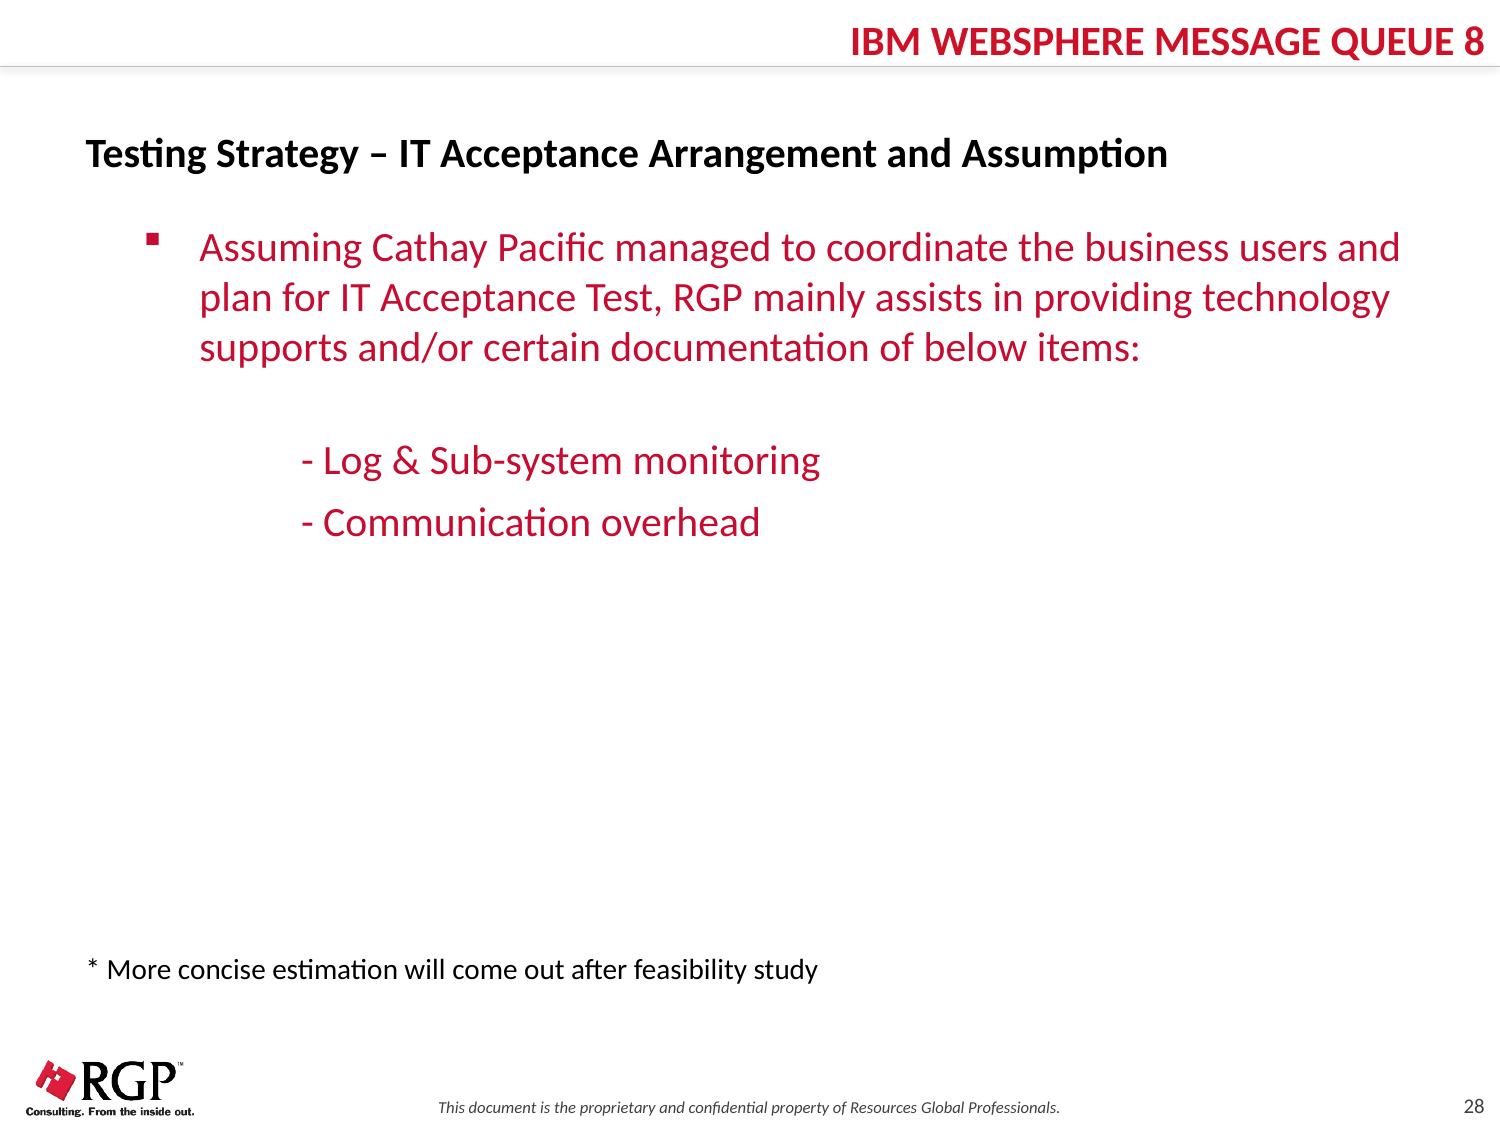

IBM WEBSPHERE MESSAGE QUEUE 8
Testing Strategy – IT Acceptance Arrangement and Assumption

Assuming Cathay Pacific managed to coordinate the business users and plan for IT Acceptance Test, RGP mainly assists in providing technology supports and/or certain documentation of below items:
- Log & Sub-system monitoring
- Communication overhead
* More concise estimation will come out after feasibility study